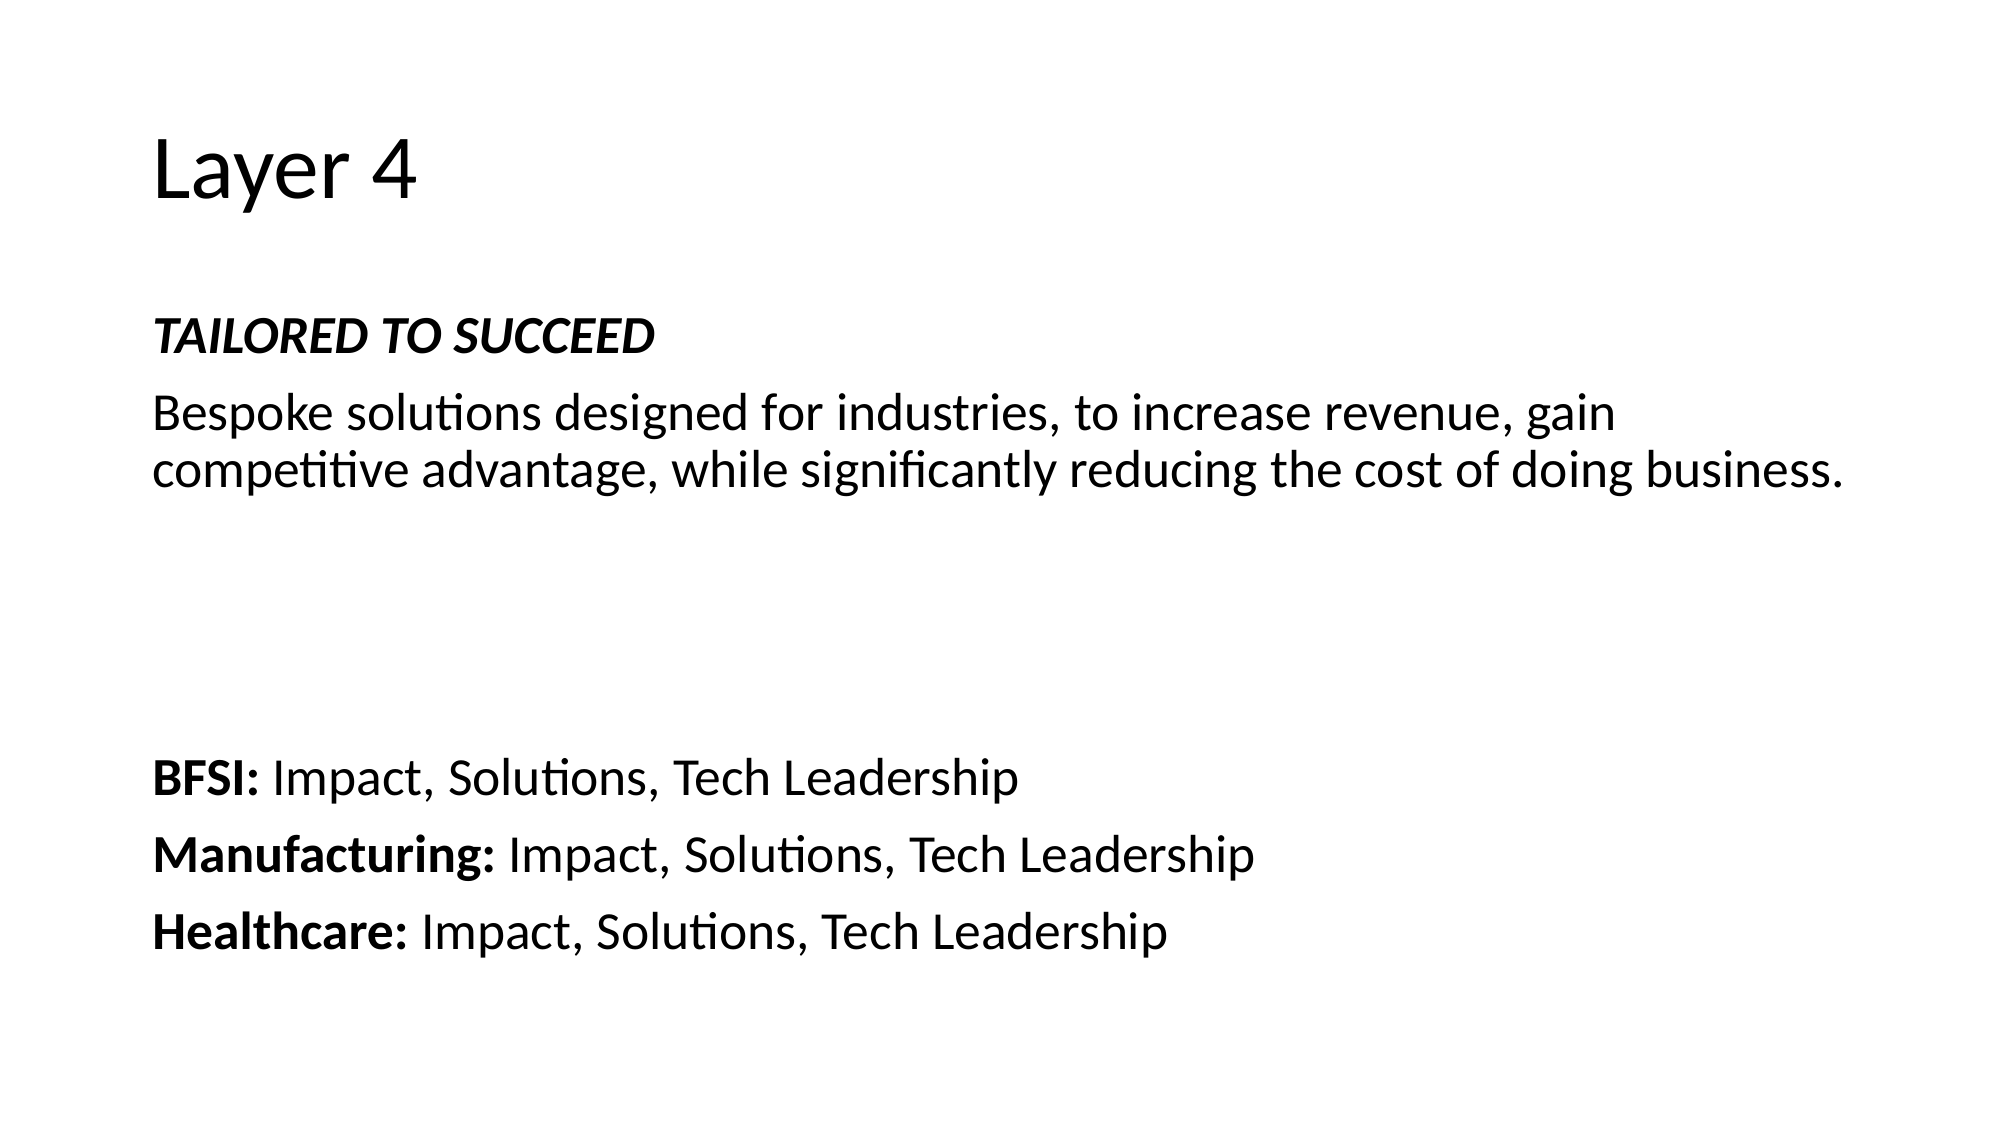

# Layer 4
TAILORED TO SUCCEED
Bespoke solutions designed for industries, to increase revenue, gain competitive advantage, while significantly reducing the cost of doing business.

BFSI: Impact, Solutions, Tech Leadership
Manufacturing: Impact, Solutions, Tech Leadership
Healthcare: Impact, Solutions, Tech Leadership